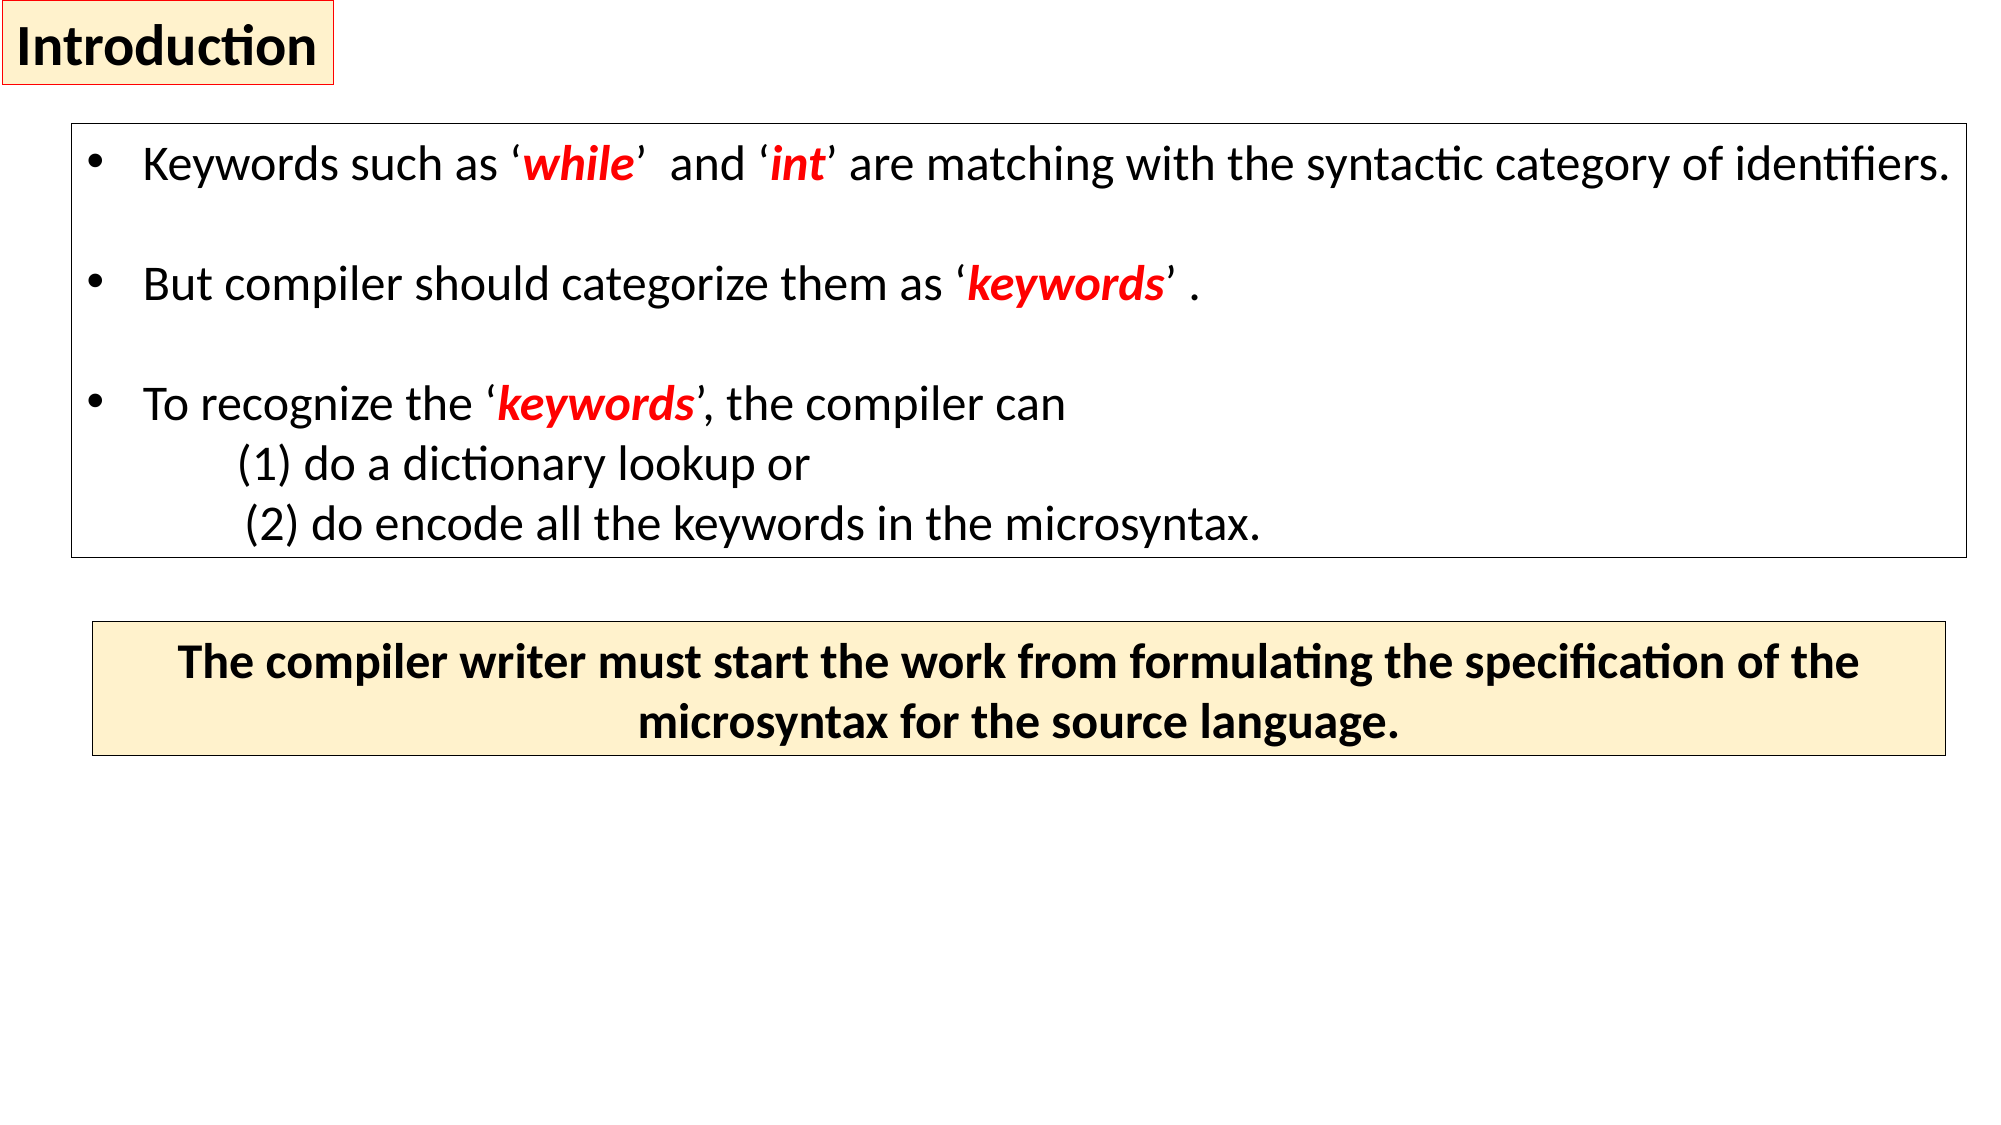

Introduction
Keywords such as ‘while’  and ‘int’ are matching with the syntactic category of identifiers.

But compiler should categorize them as ‘keywords’ .

To recognize the ‘keywords’, the compiler can
	(1) do a dictionary lookup or
              (2) do encode all the keywords in the microsyntax.
The compiler writer must start the work from formulating the specification of the microsyntax for the source language.